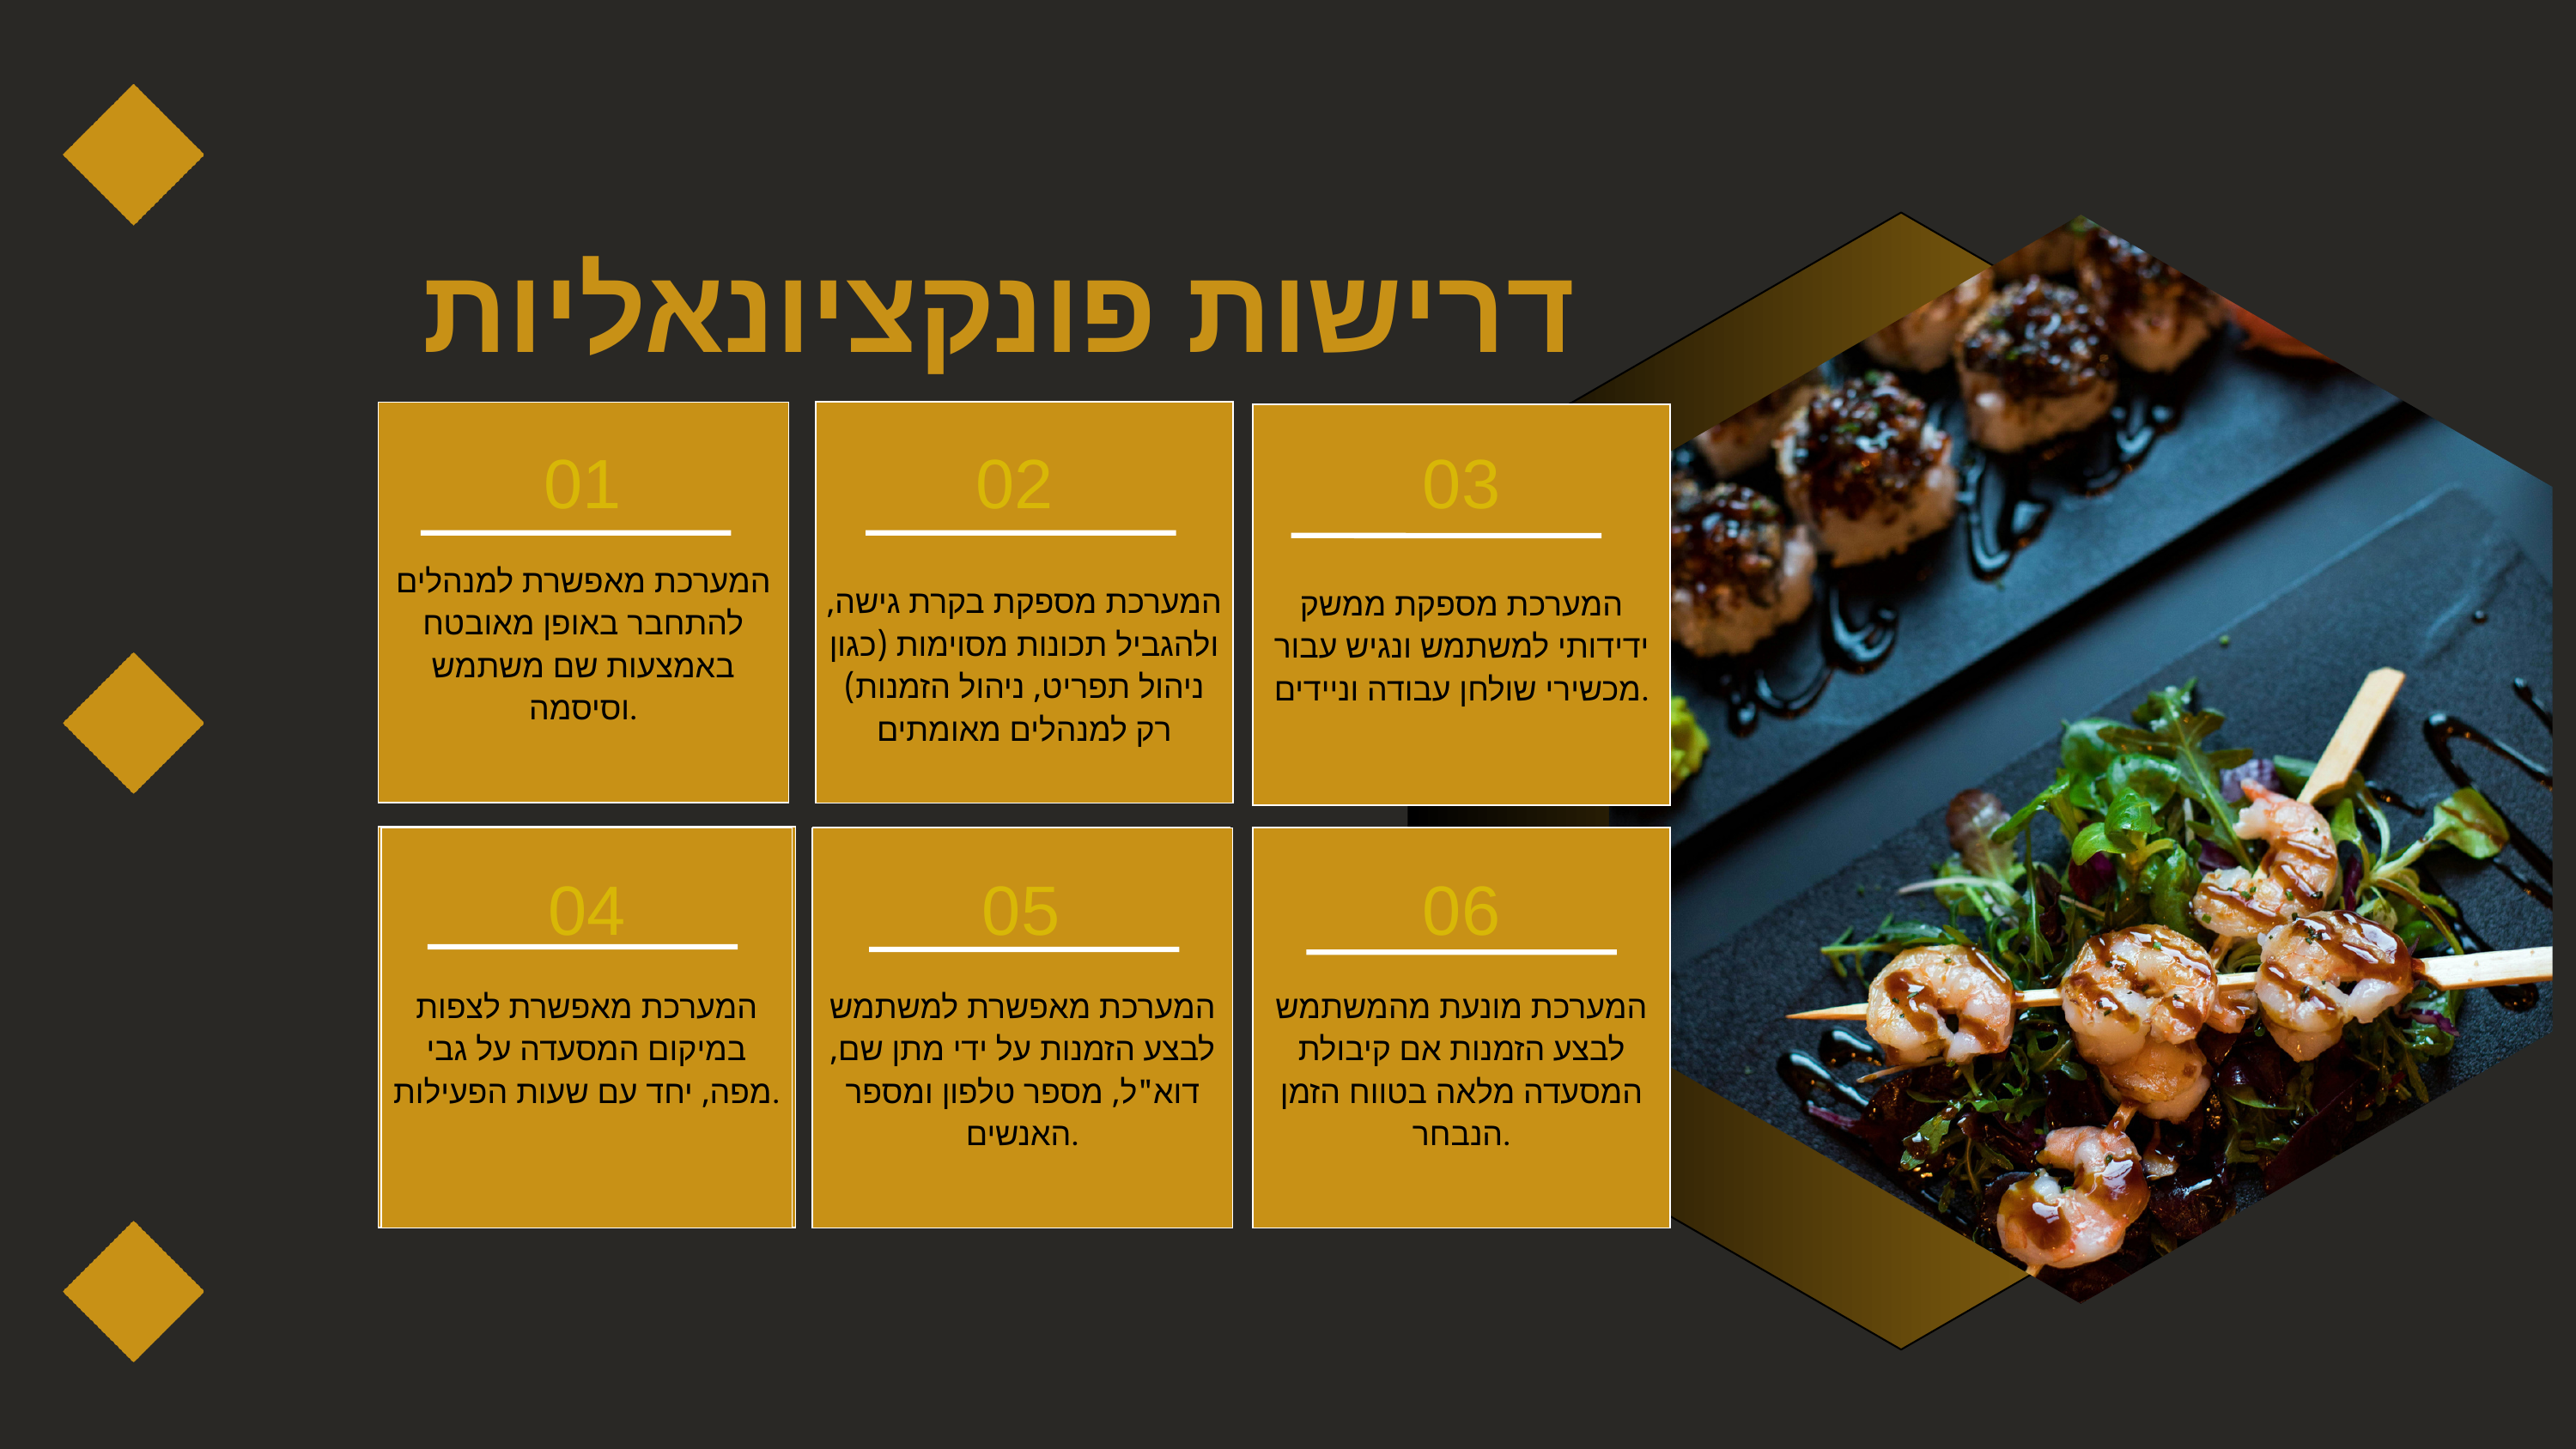

דרישות פונקציונאליות

המערכת מספקת בקרת גישה, ולהגביל תכונות מסוימות (כגון ניהול תפריט, ניהול הזמנות) רק למנהלים מאומתים

המערכת מאפשרת למנהלים להתחבר באופן מאובטח באמצעות שם משתמש וסיסמה.

המערכת מספקת ממשק ידידותי למשתמש ונגיש עבור מכשירי שולחן עבודה וניידים.

המערכת מאפשרת למנהלים להתחבר באופן מאובטח באמצעות שם משתמש וסיסמה.
01
02
03

המערכת מאפשרת לצפות במיקום המסעדה על גבי מפה, יחד עם שעות הפעילות.

המערכת מאפשרת למשתמש לבצע הזמנות על ידי מתן שם, דוא"ל, מספר טלפון ומספר האנשים.

המערכת מונעת מהמשתמש לבצע הזמנות אם קיבולת המסעדה מלאה בטווח הזמן הנבחר.
04
05
06